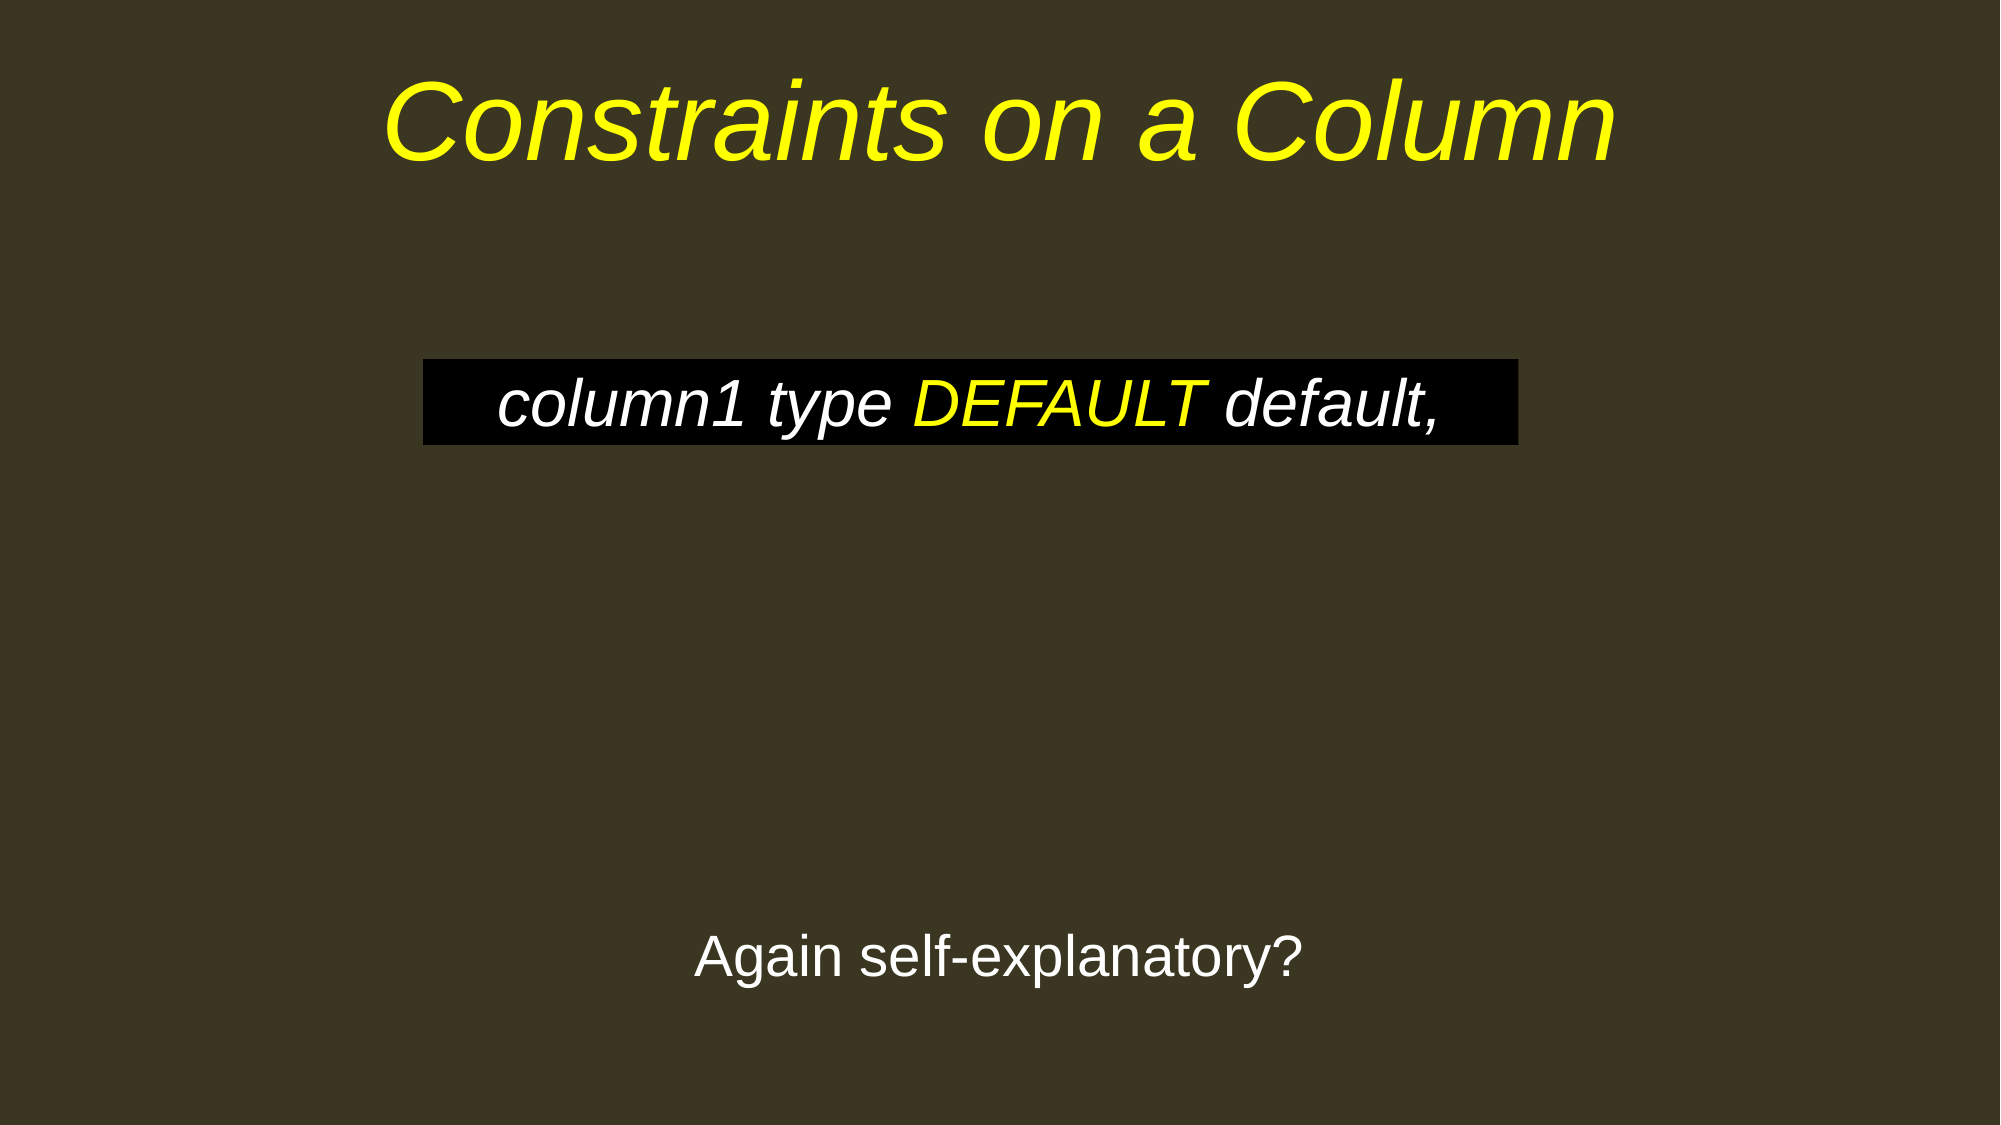

# Constraints on a Column
column1 type DEFAULT default,
Again self-explanatory?